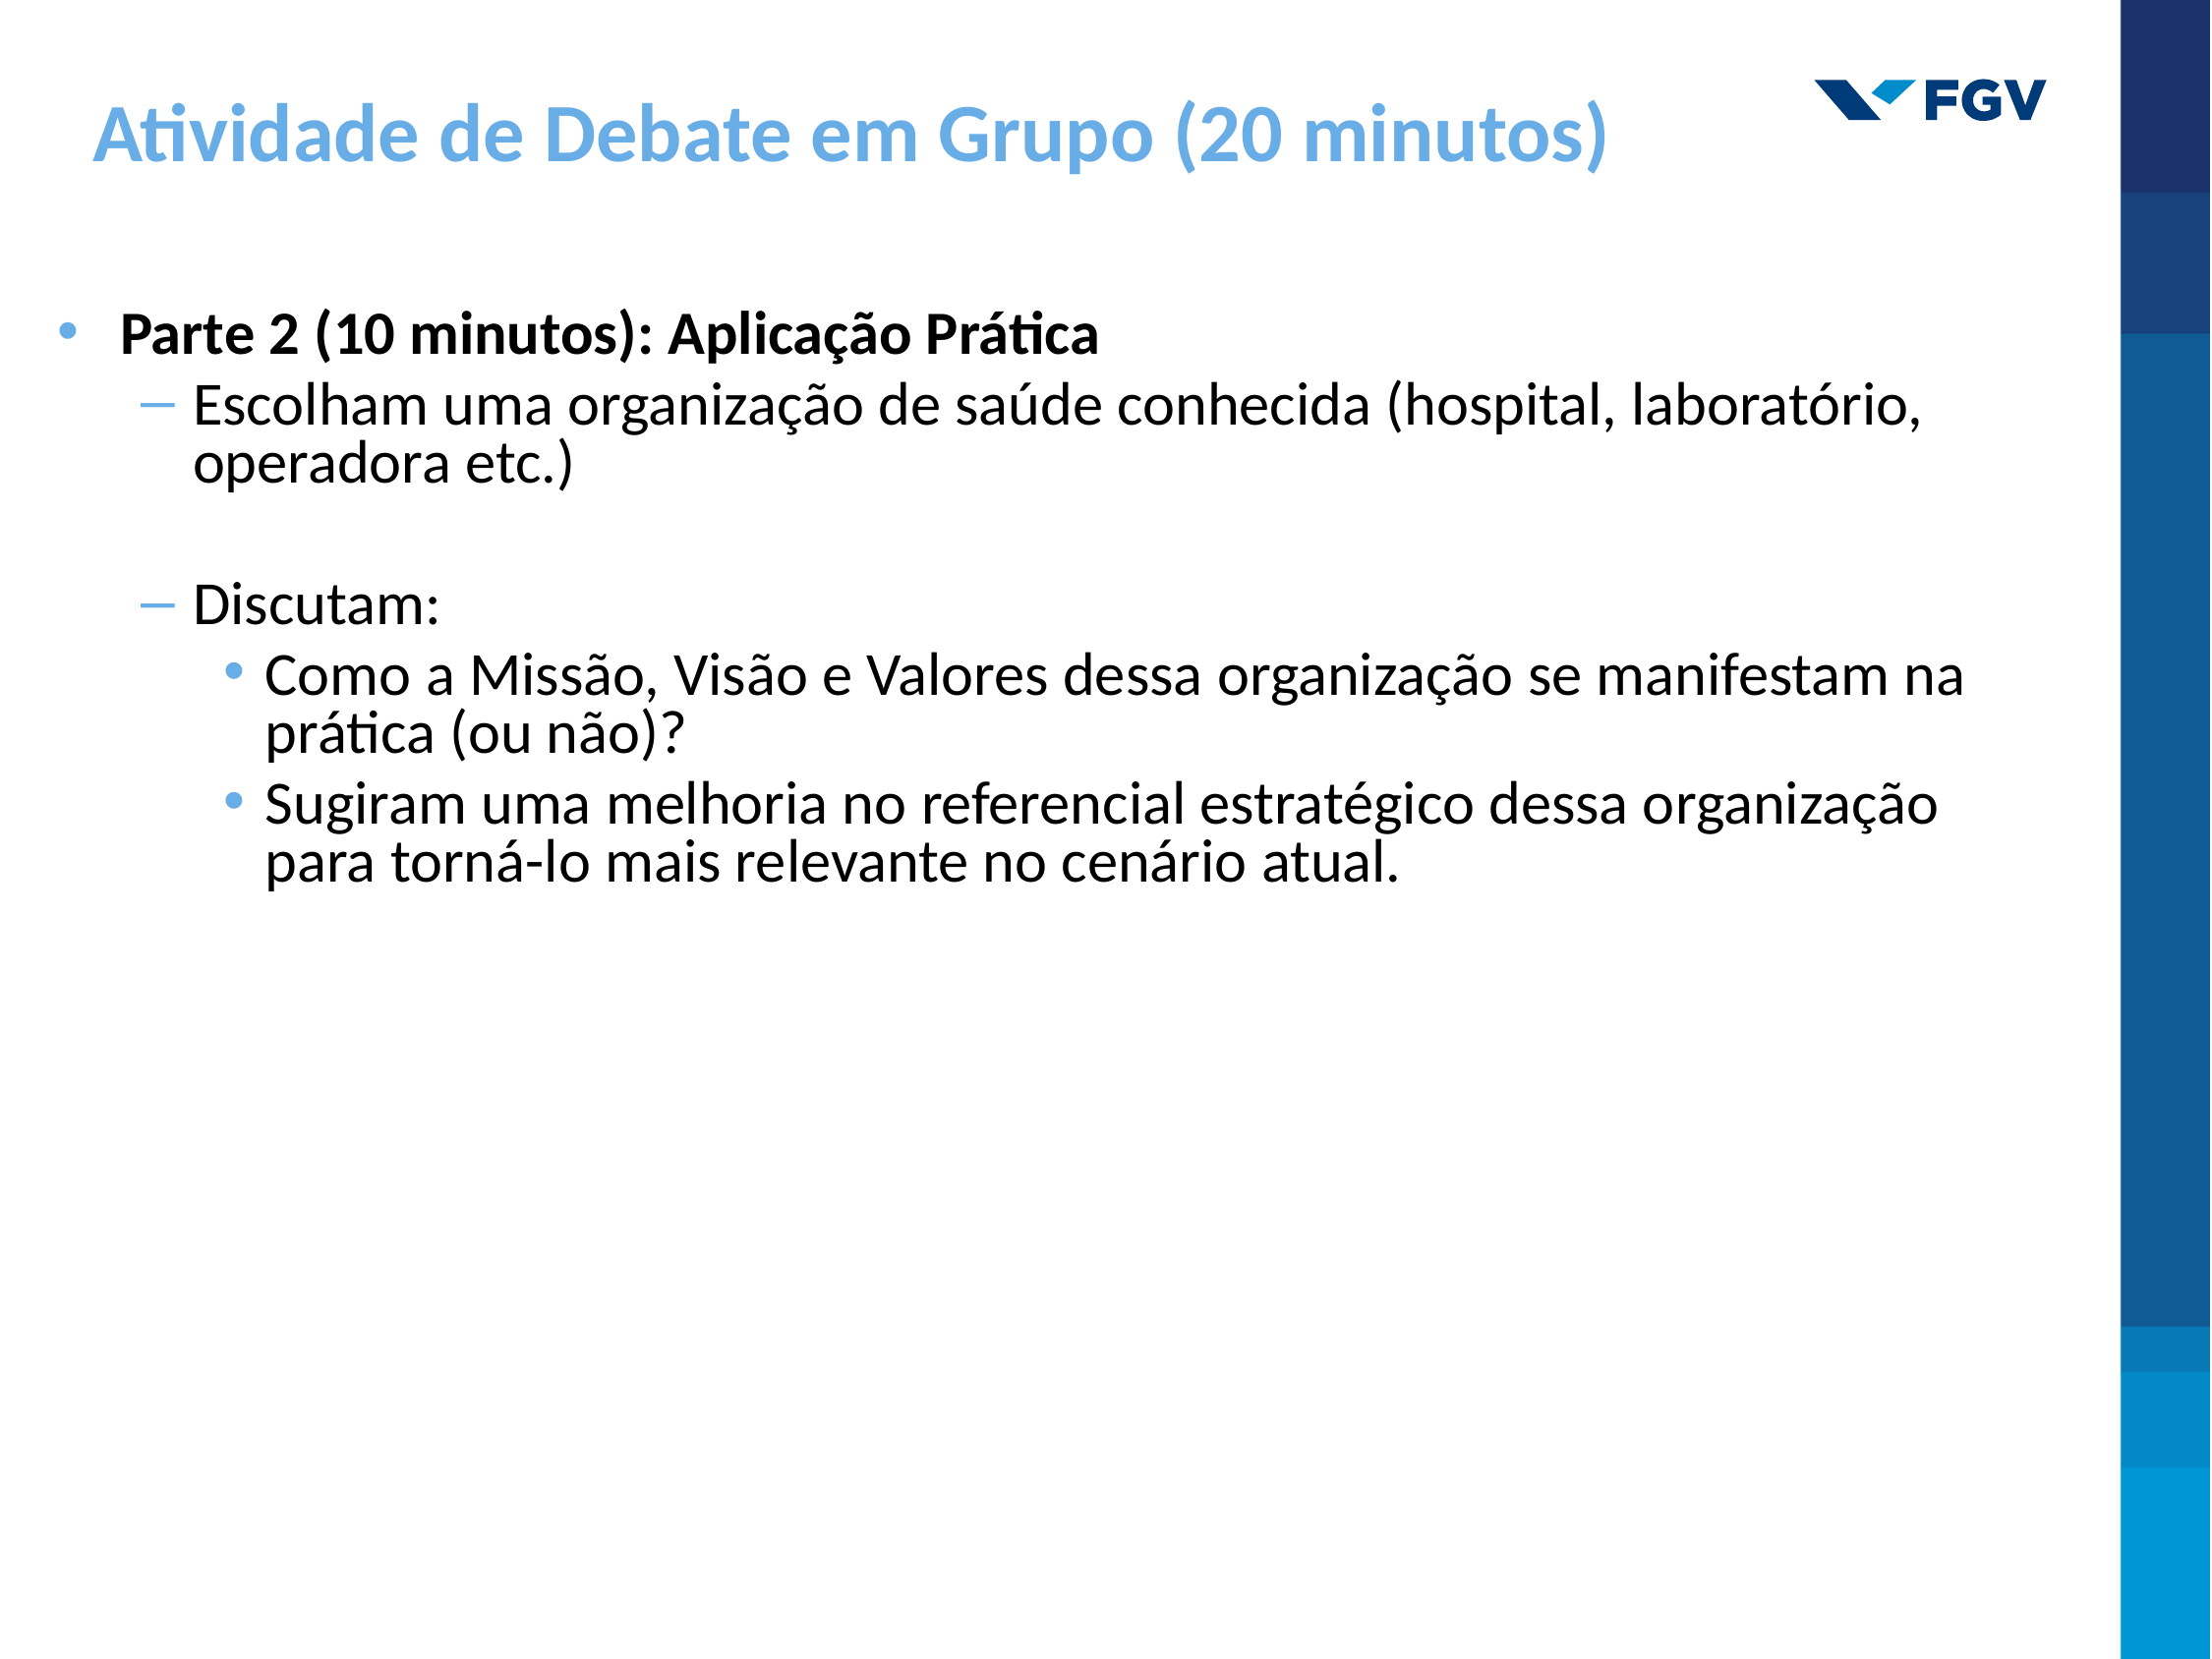

# Atividade de Debate em Grupo (20 minutos)
Parte 2 (10 minutos): Aplicação Prática
Escolham uma organização de saúde conhecida (hospital, laboratório, operadora etc.)

Discutam:
Como a Missão, Visão e Valores dessa organização se manifestam na prática (ou não)?
Sugiram uma melhoria no referencial estratégico dessa organização para torná-lo mais relevante no cenário atual.